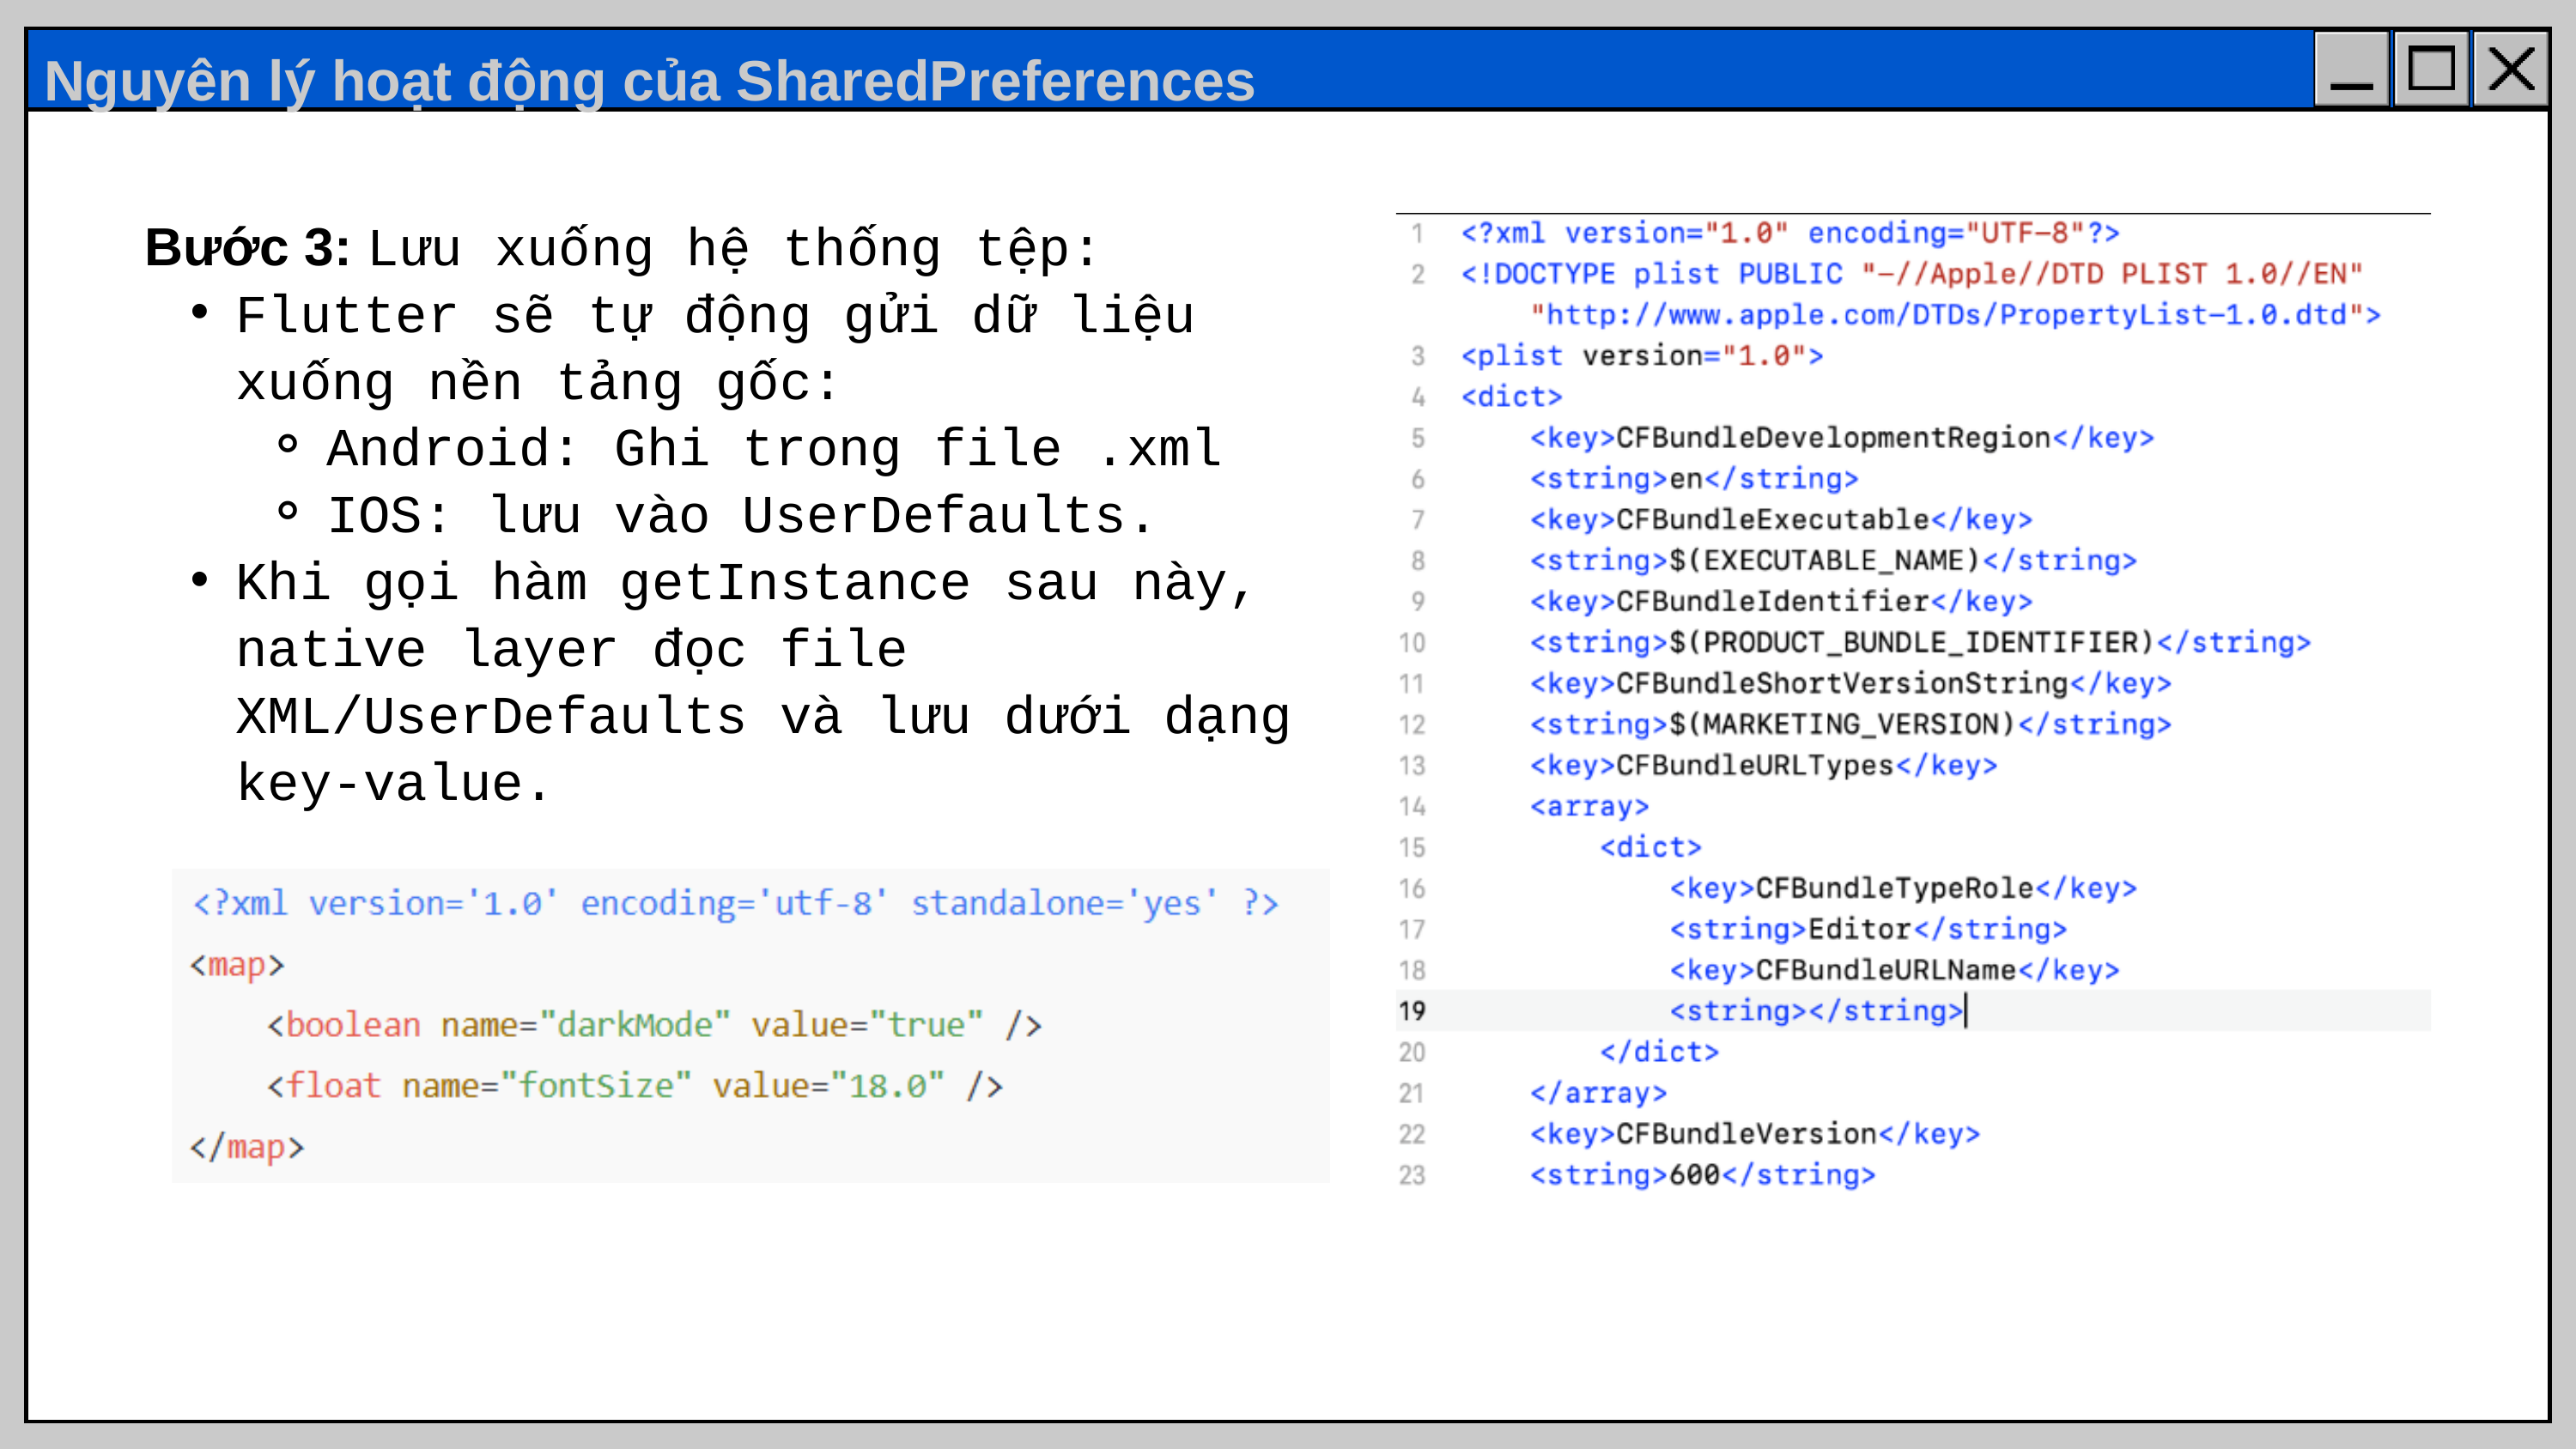

Nguyên lý hoạt động của SharedPreferences

Bước 3: Lưu xuống hệ thống tệp:
Flutter sẽ tự động gửi dữ liệu xuống nền tảng gốc:
Android: Ghi trong file .xml
IOS: lưu vào UserDefaults.
Khi gọi hàm getInstance sau này, native layer đọc file XML/UserDefaults và lưu dưới dạng key-value.